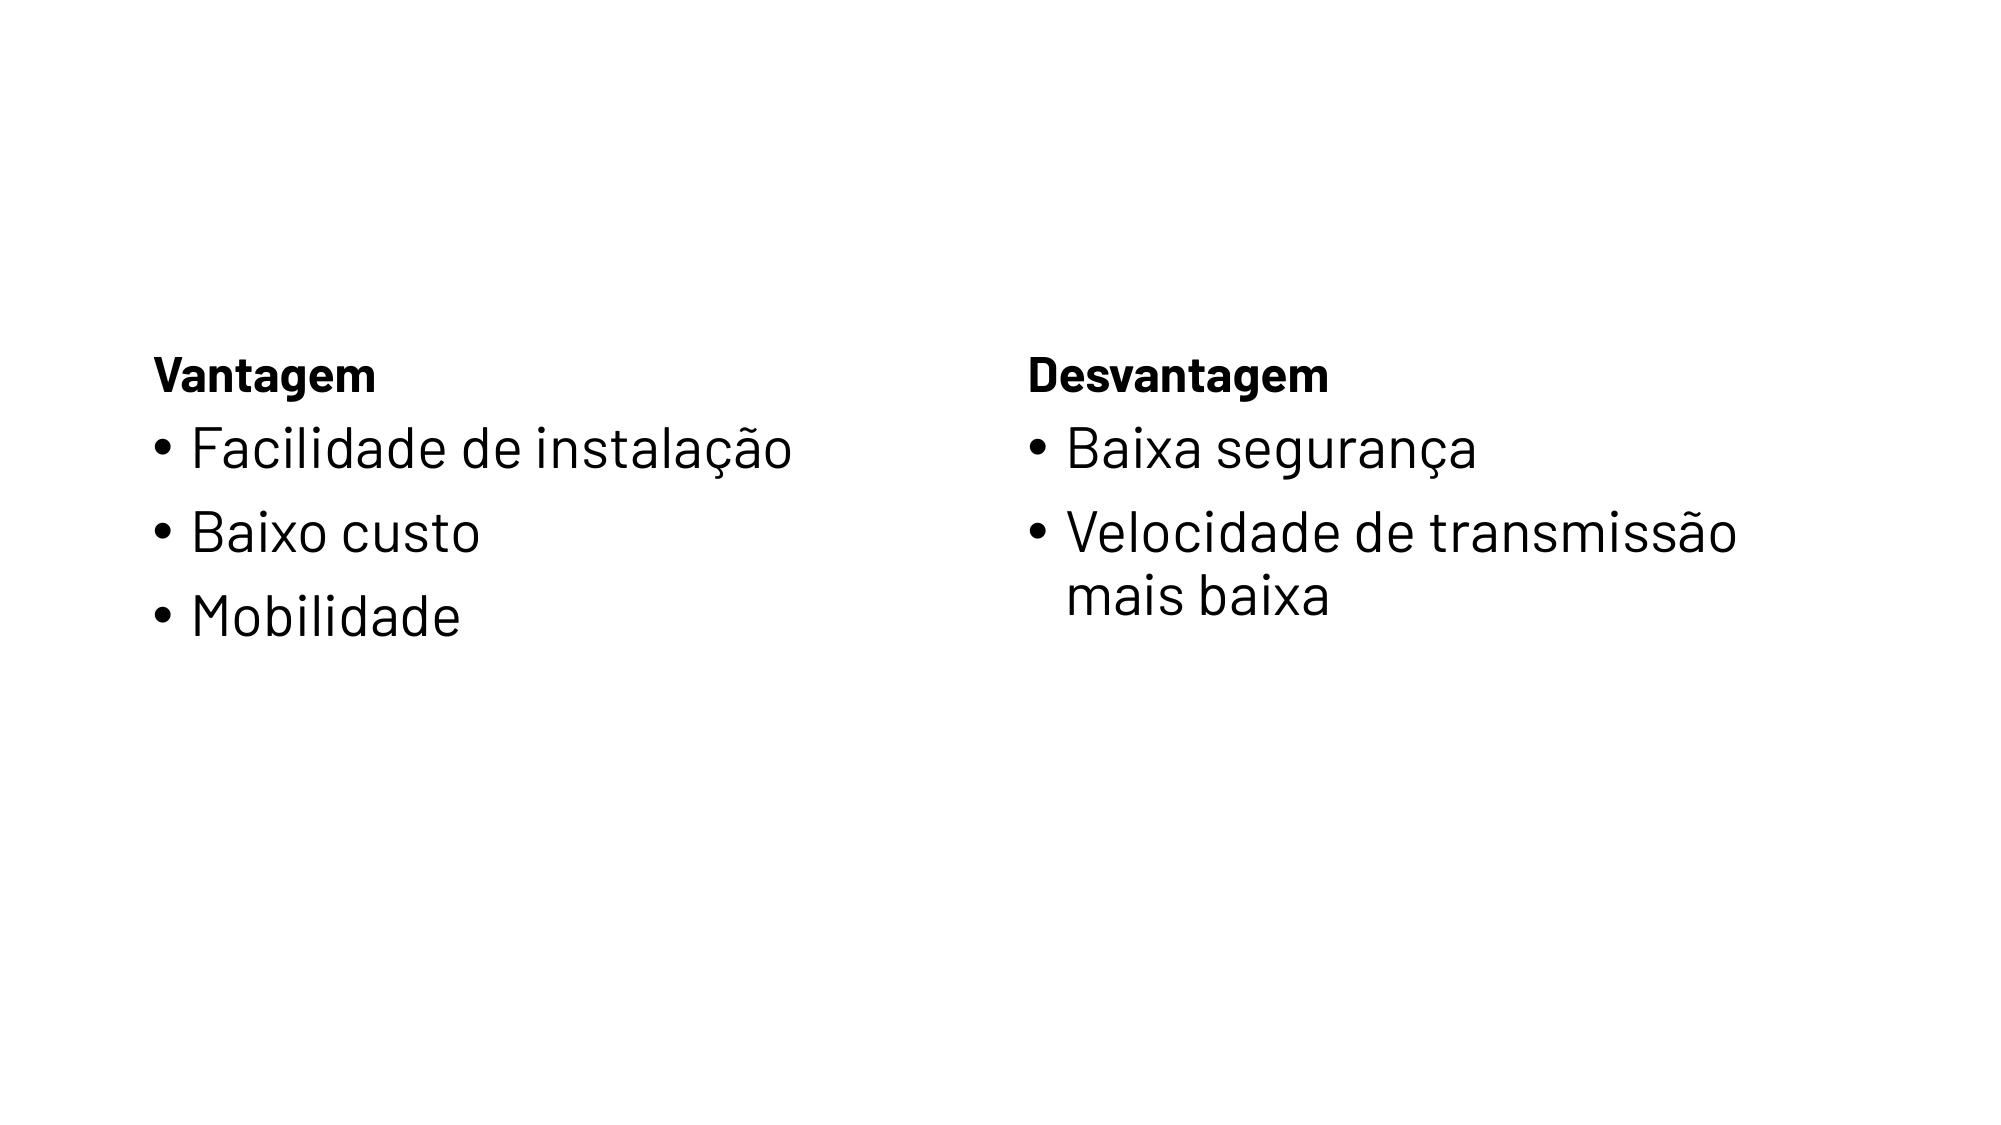

#
Vantagem
Desvantagem
Facilidade de instalação
Baixo custo
Mobilidade

Baixa segurança
Velocidade de transmissão mais baixa